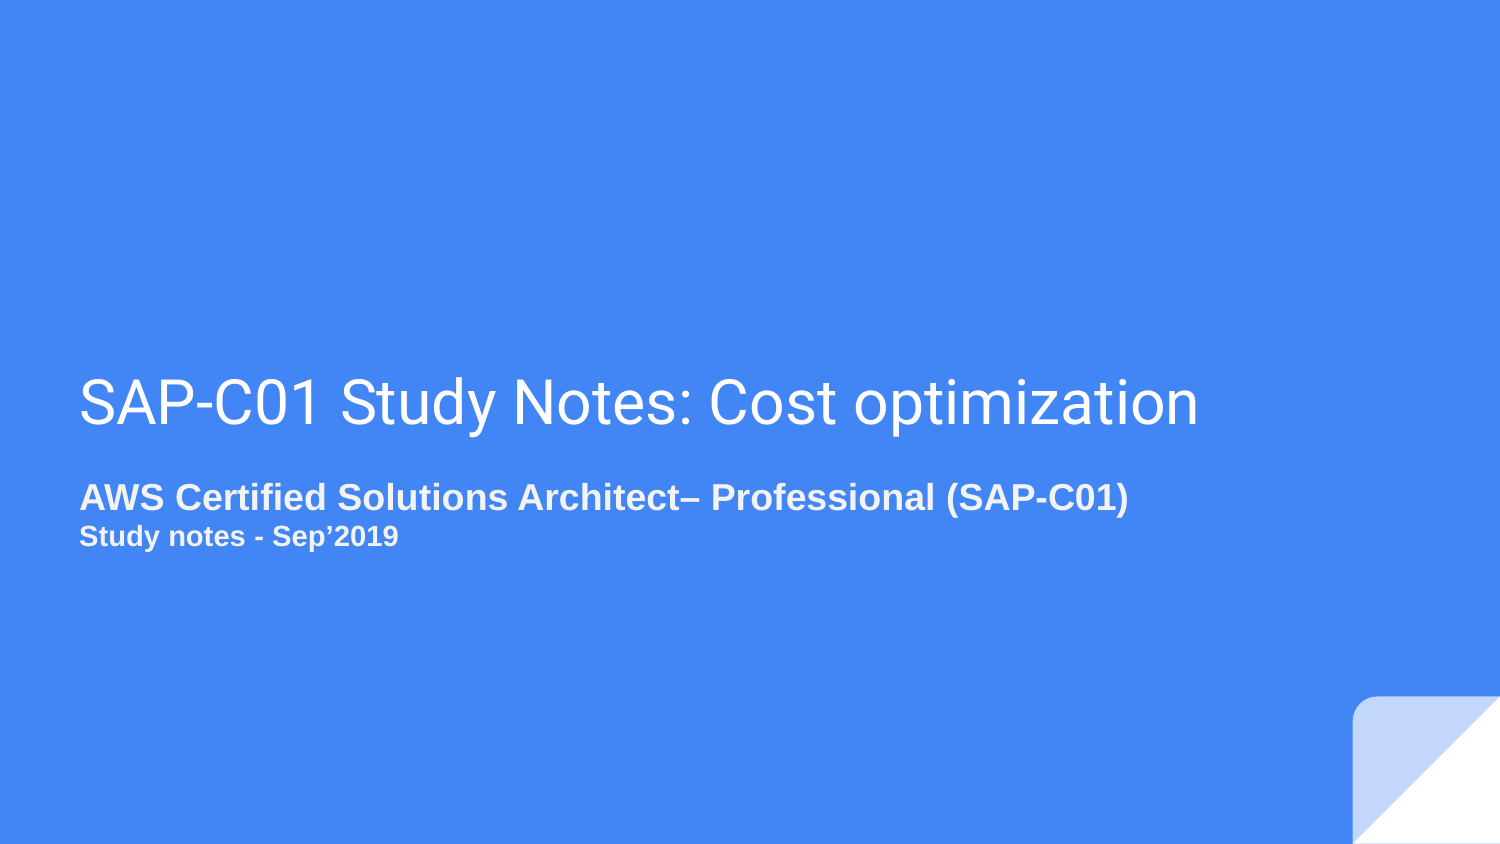

# SAP-C01 Study Notes: Cost optimization
AWS Certified Solutions Architect– Professional (SAP-C01)
Study notes - Sep’2019